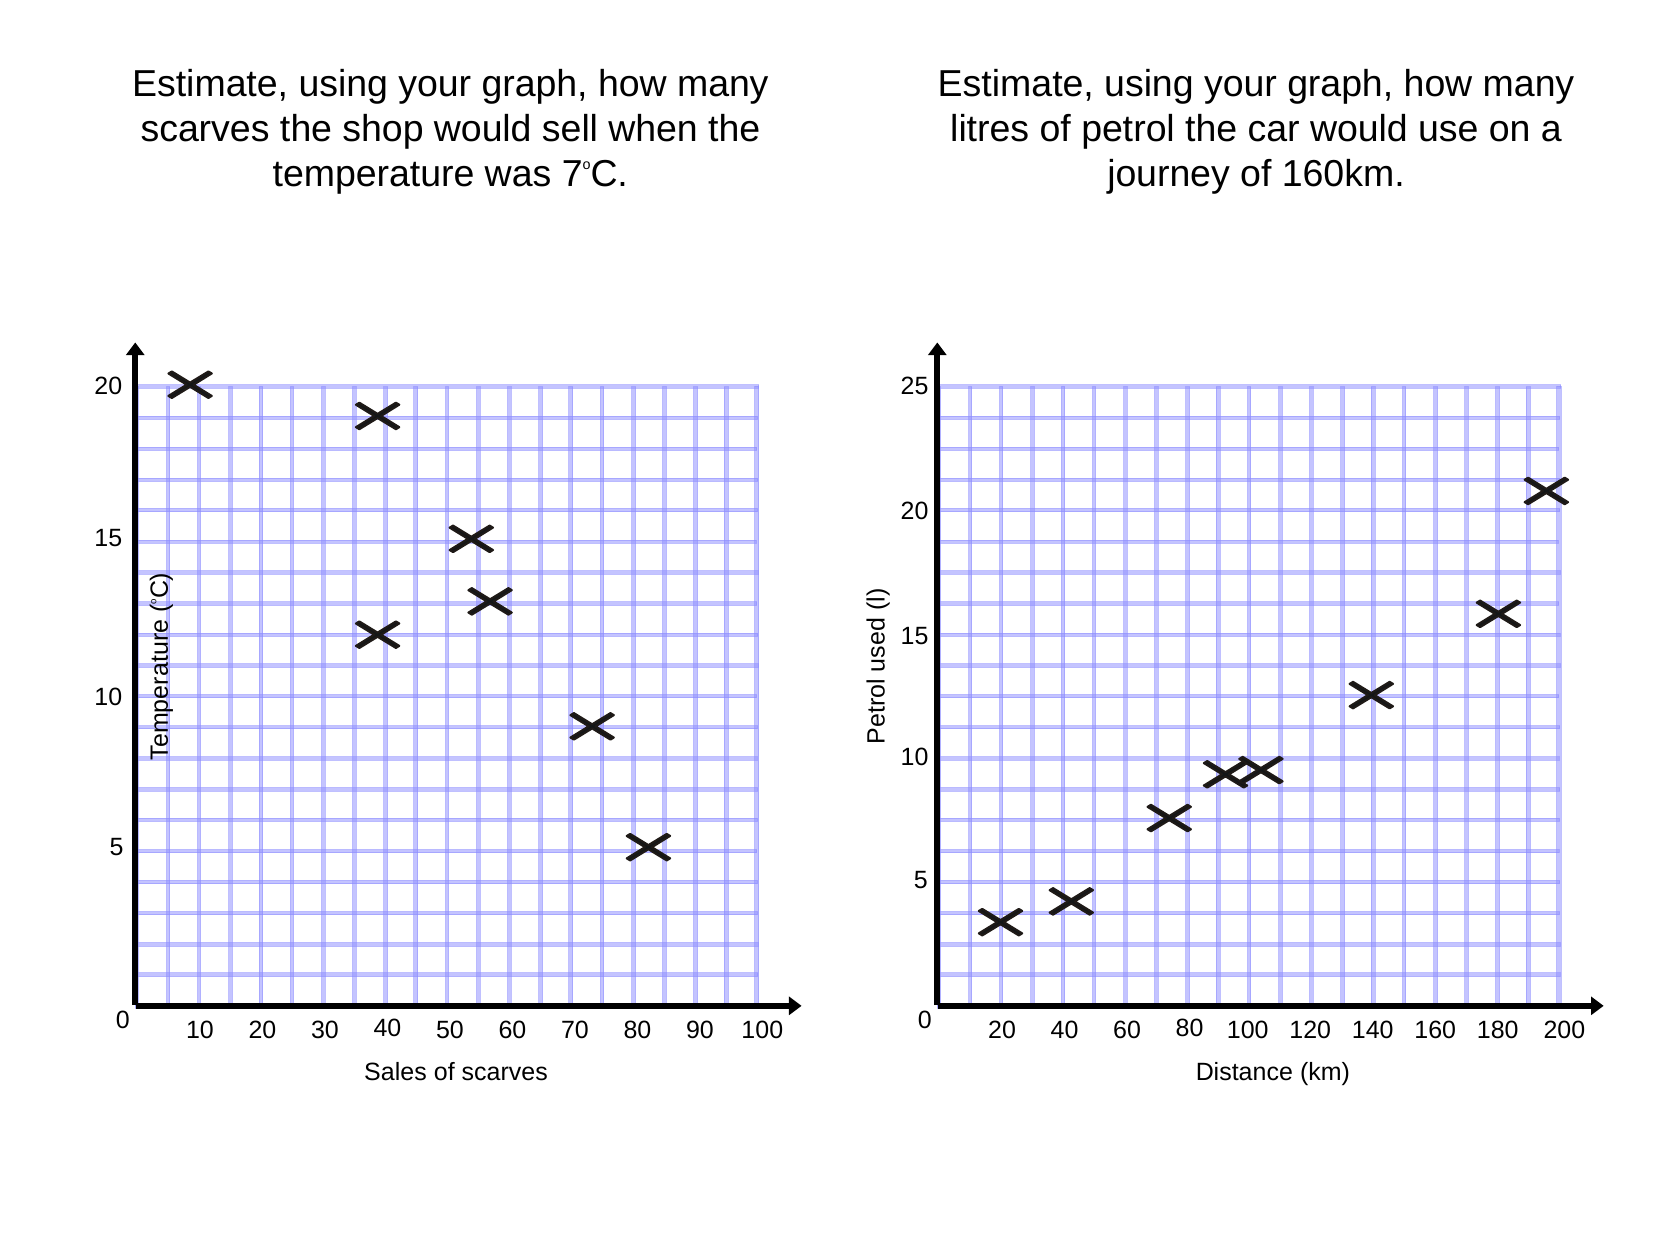

Estimate, using your graph, how many scarves the shop would sell when the temperature was 7oC.
Estimate, using your graph, how many litres of petrol the car would use on a journey of 160km.

20

15

Temperature (oC)
10

5

0
40
10
20
30
50
60
70
80
90
100
Sales of scarves

25

20

15
Petrol used (l)

10

5

0
80
20
40
60
100
120
140
160
180
200
Distance (km)